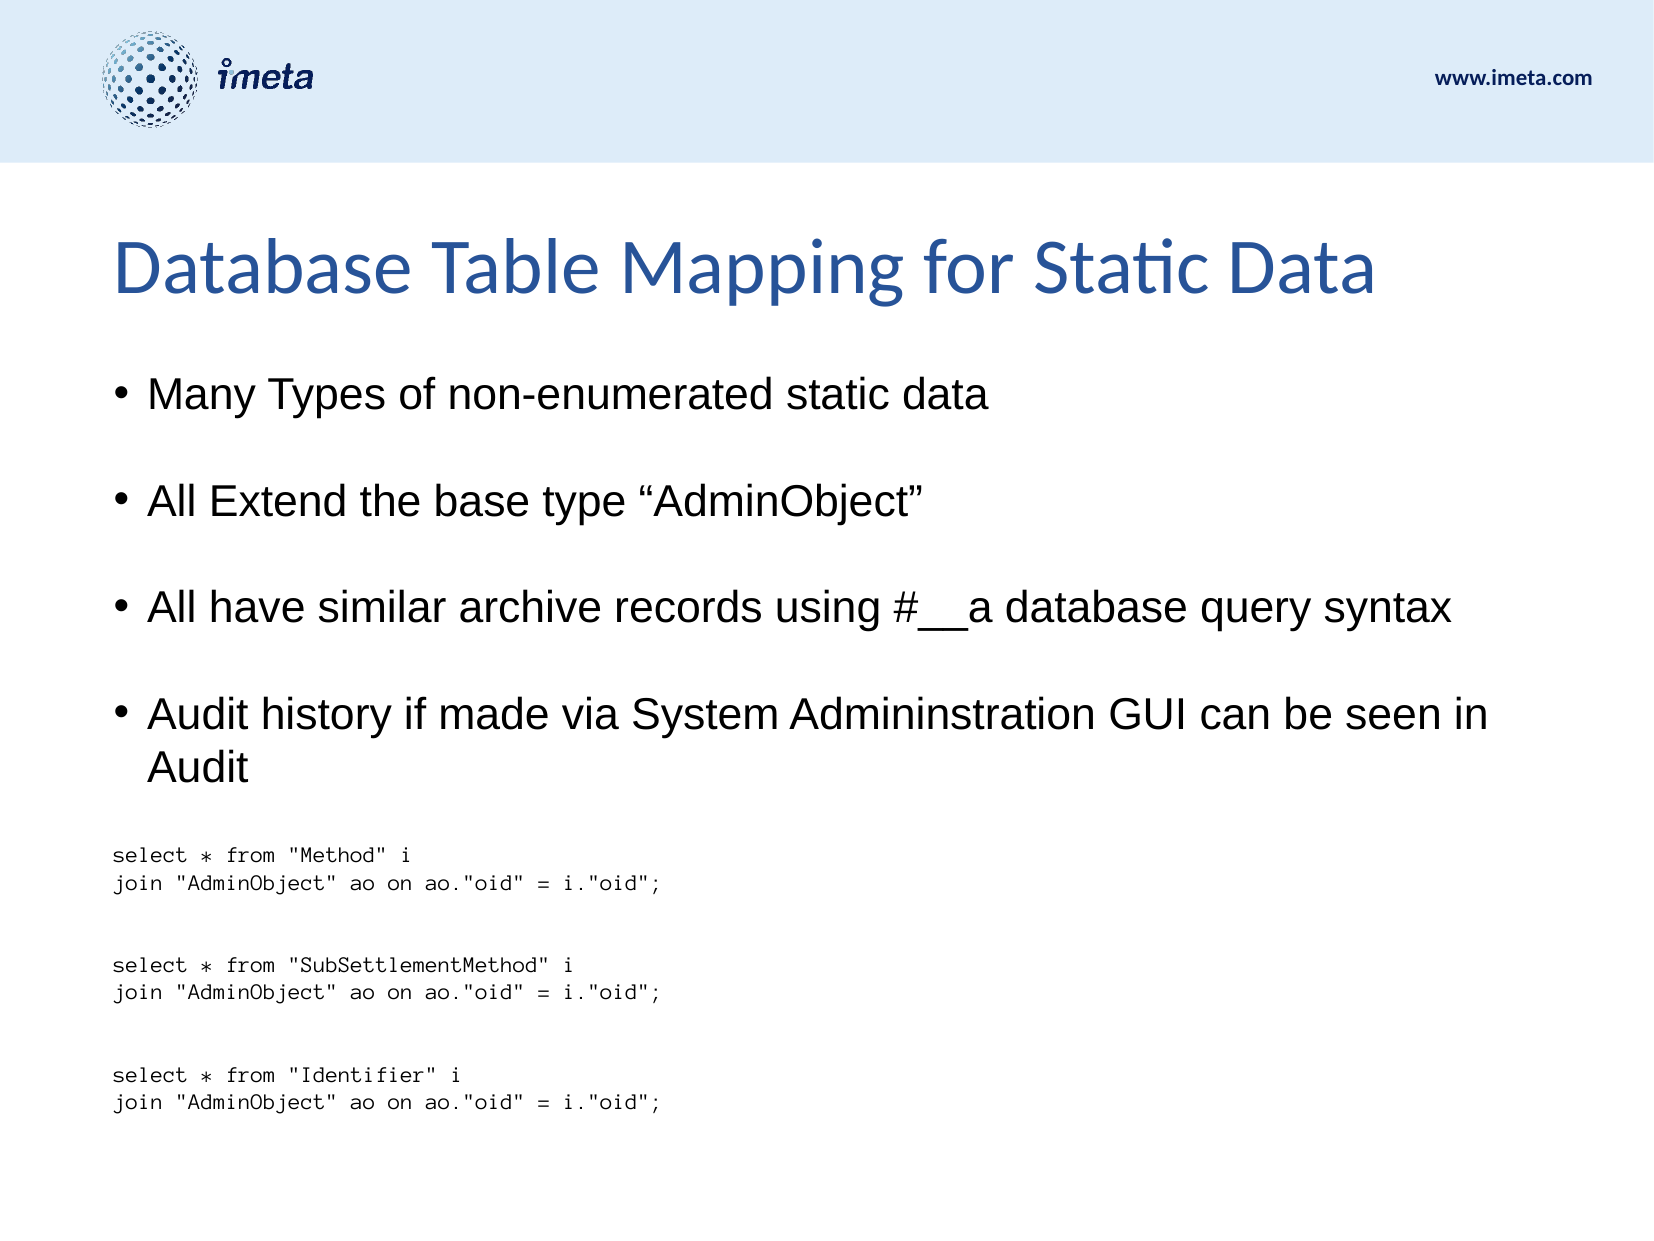

# Database Table Mapping for Static Data
Many Types of non-enumerated static data

All Extend the base type “AdminObject”

All have similar archive records using #__a database query syntax

Audit history if made via System Admininstration GUI can be seen in Audit

select * from "Method" i
join "AdminObject" ao on ao."oid" = i."oid";

select * from "SubSettlementMethod" i
join "AdminObject" ao on ao."oid" = i."oid";

select * from "Identifier" i
join "AdminObject" ao on ao."oid" = i."oid";